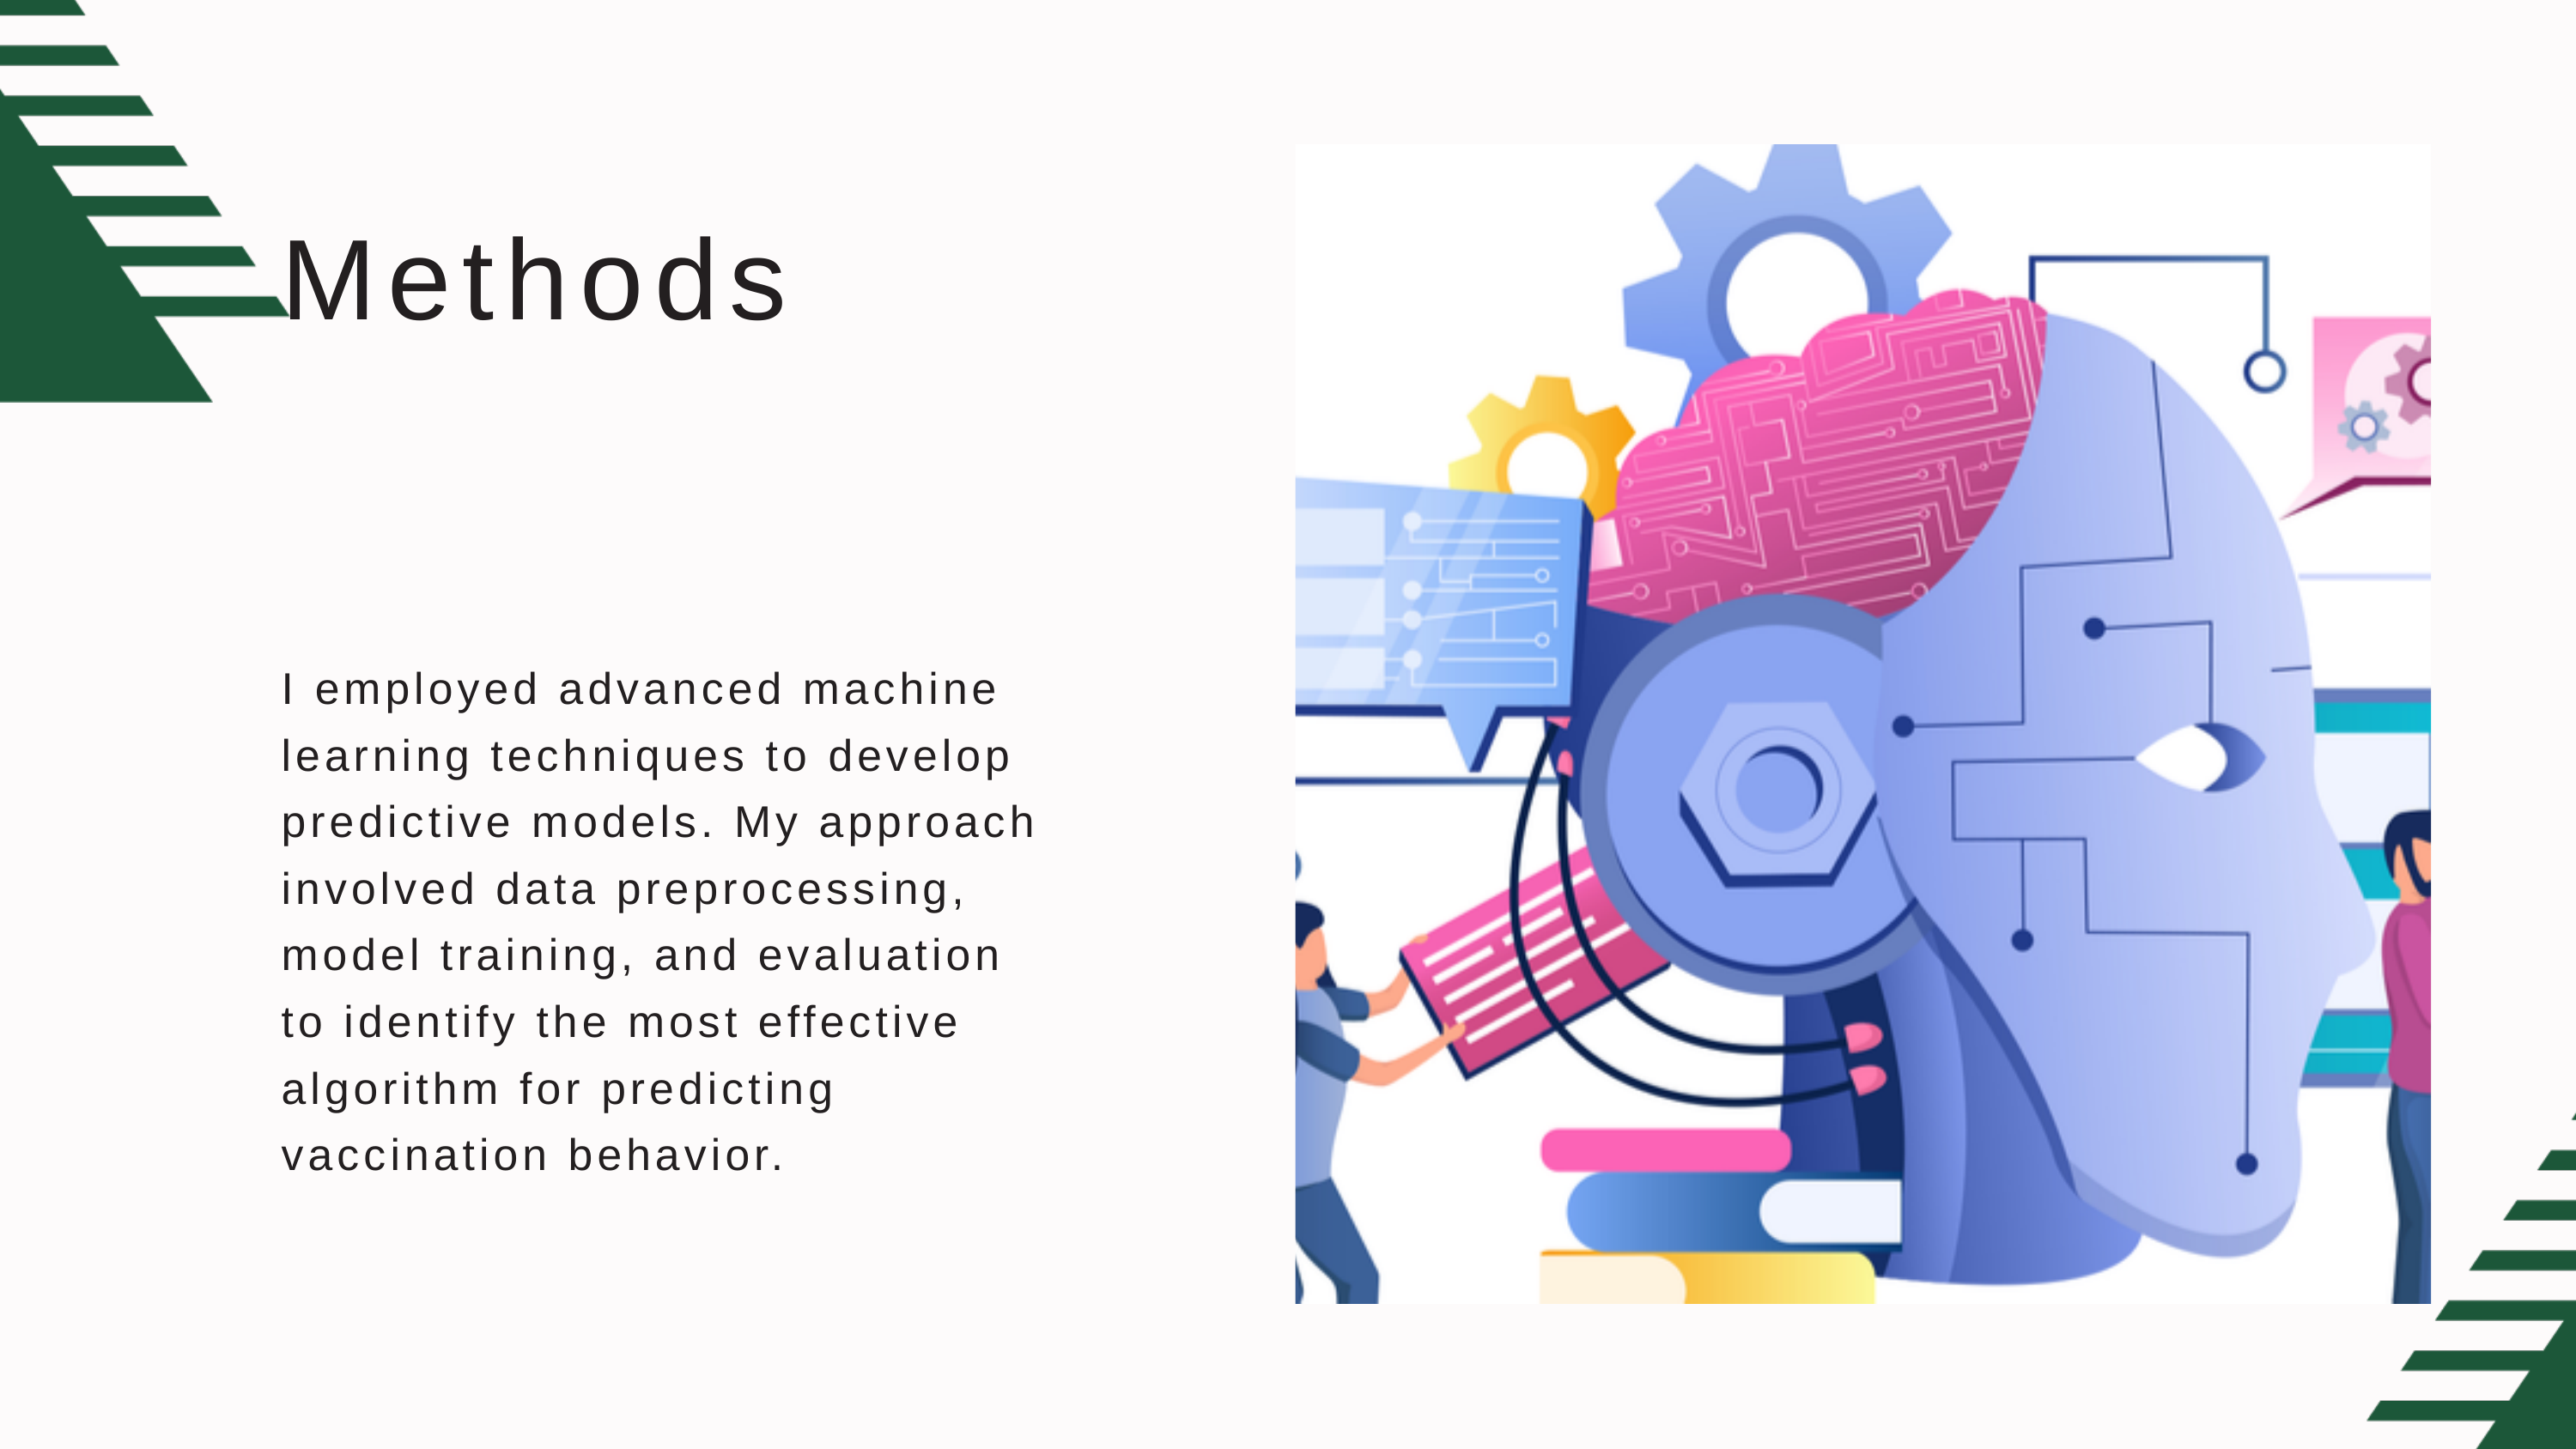

Methods
I employed advanced machine learning techniques to develop predictive models. My approach involved data preprocessing, model training, and evaluation to identify the most effective algorithm for predicting vaccination behavior.